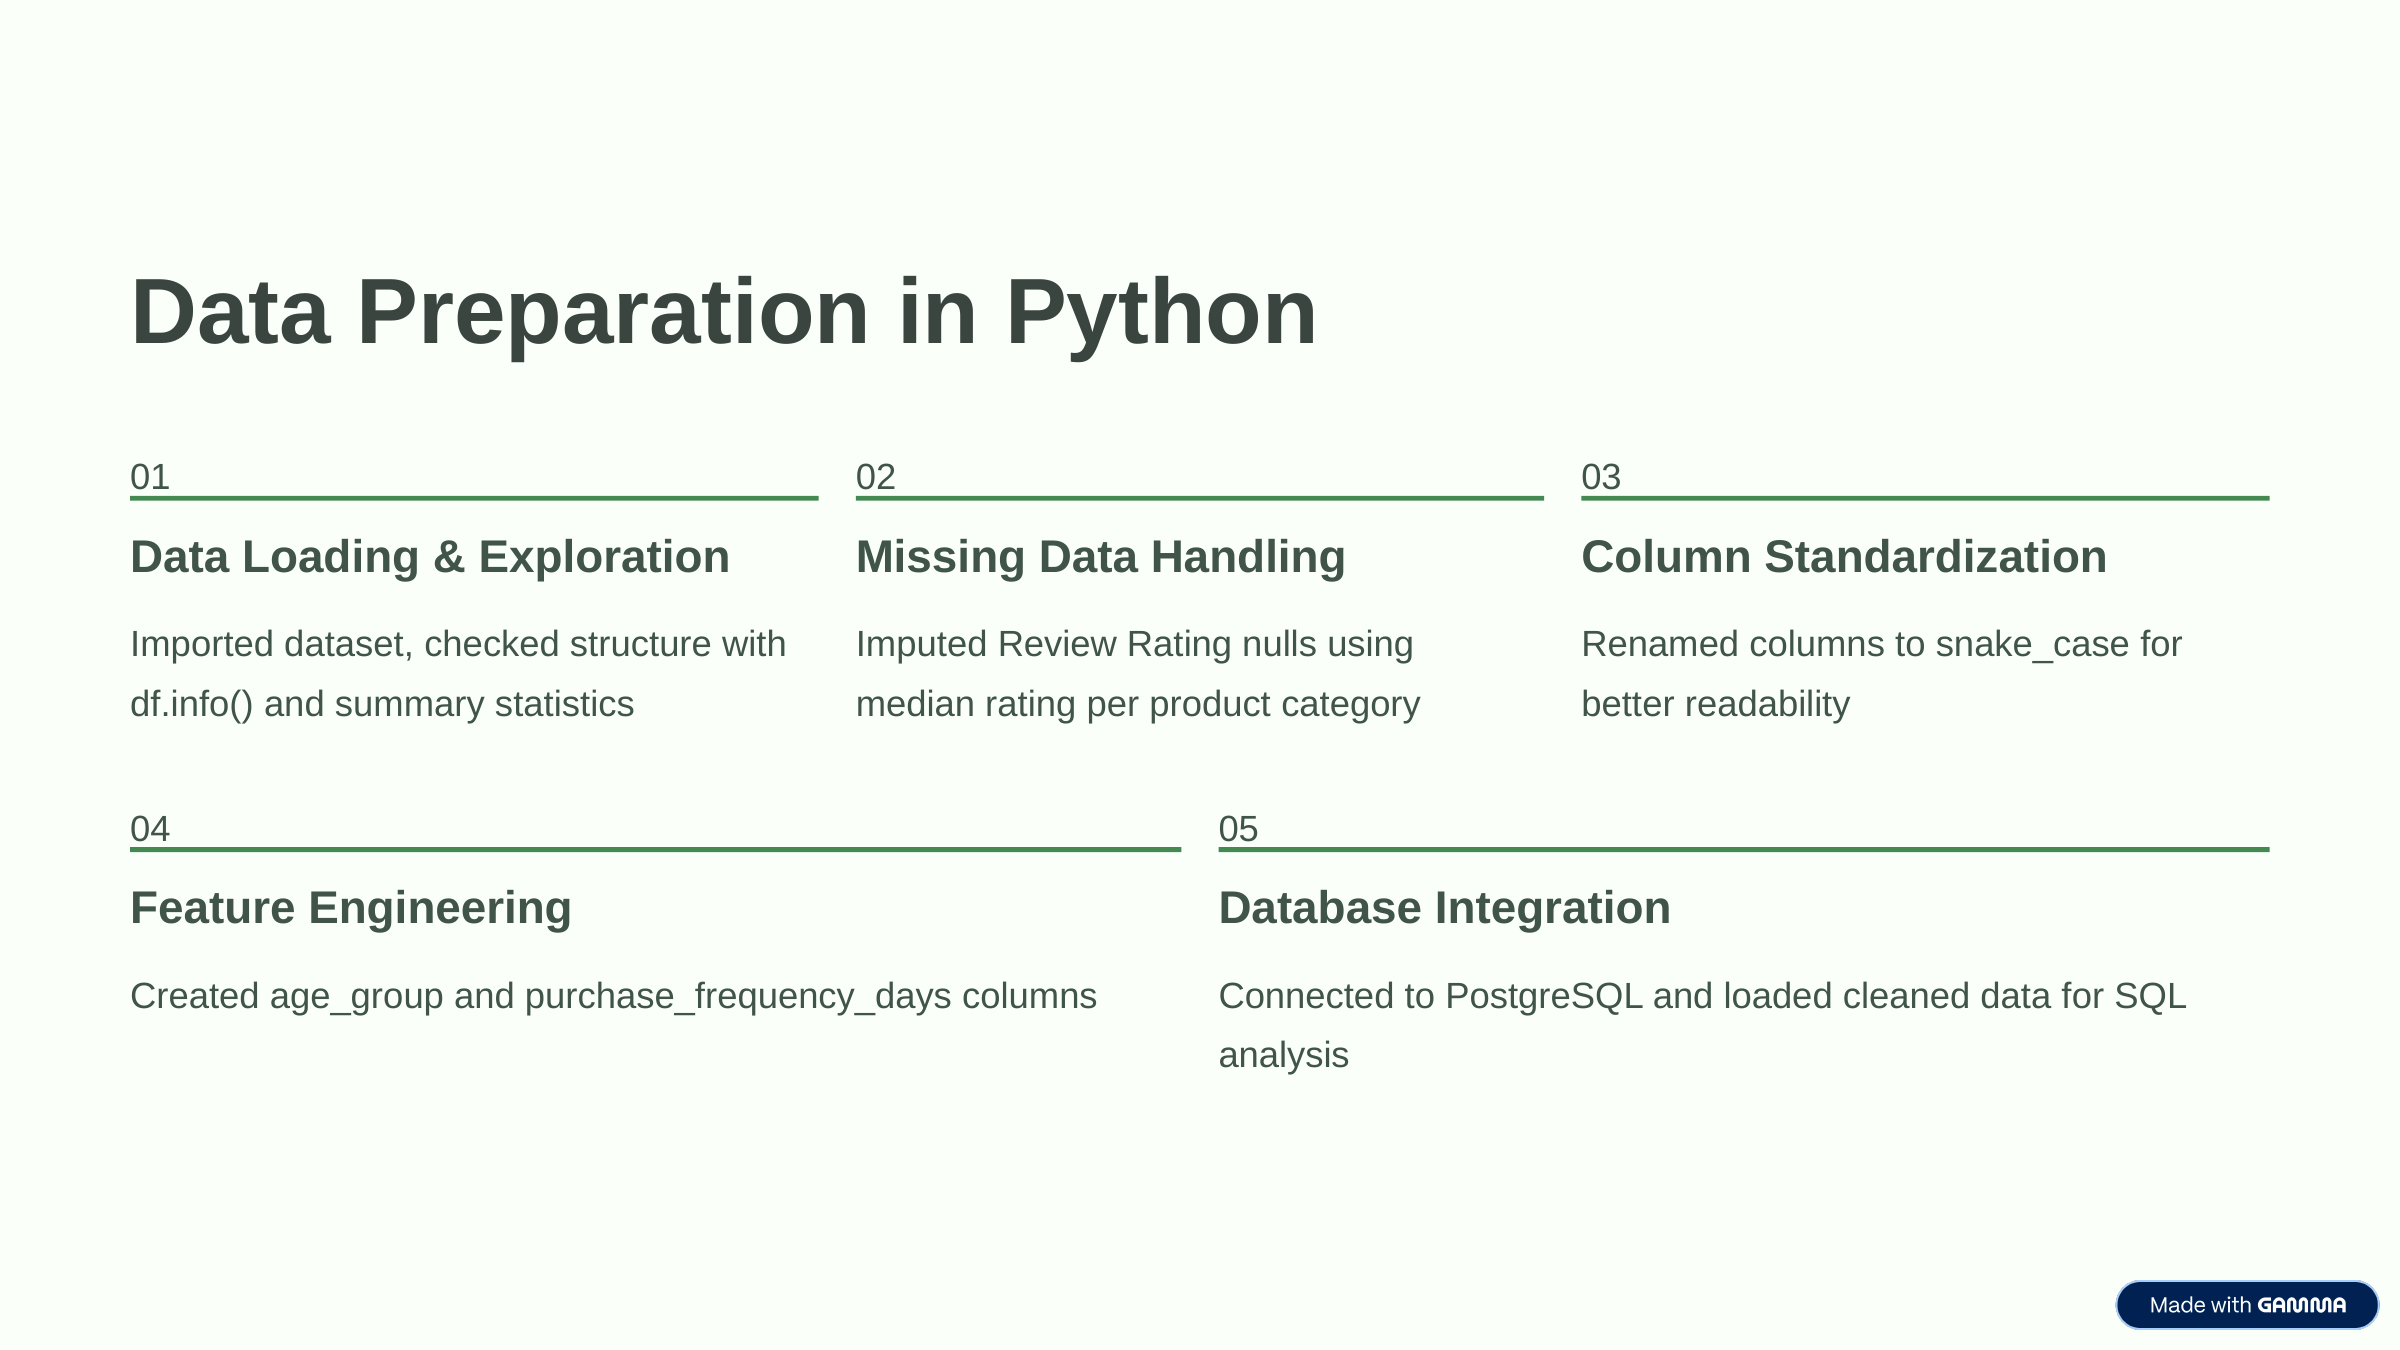

Data Preparation in Python
01
02
03

Data Loading & Exploration
Missing Data Handling
Column Standardization
Imported dataset, checked structure with df.info() and summary statistics
Imputed Review Rating nulls using median rating per product category
Renamed columns to snake_case for better readability
04
05

Feature Engineering
Database Integration
Created age_group and purchase_frequency_days columns
Connected to PostgreSQL and loaded cleaned data for SQL analysis